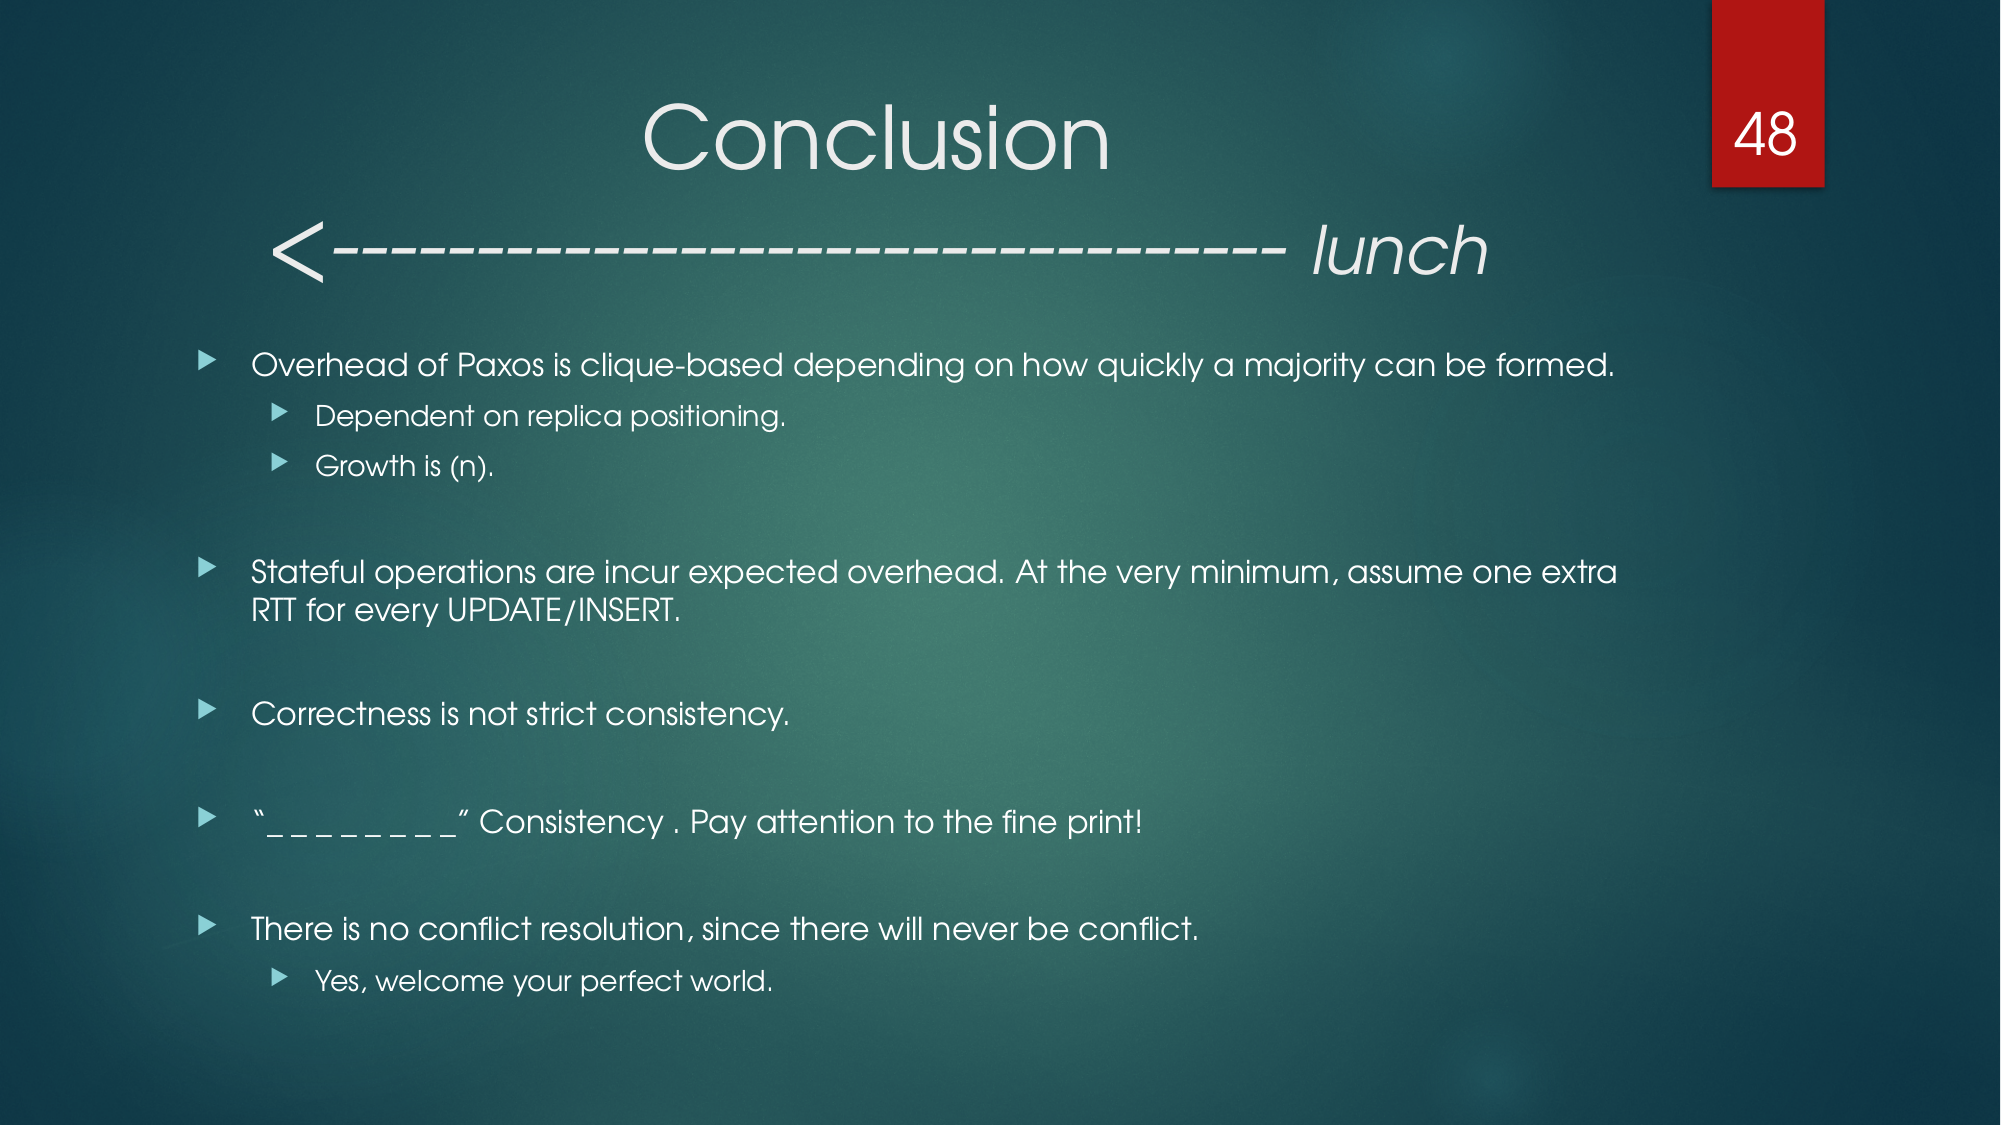

48
# Conclusion <--------------------------------- lunch
Overhead of Paxos is clique-based depending on how quickly a majority can be formed.
Dependent on replica positioning.
Growth is (n).

Stateful operations are incur expected overhead. At the very minimum, assume one extra RTT for every UPDATE/INSERT.

Correctness is not strict consistency.

“_ _ _ _ _ _ _ _” Consistency . Pay attention to the fine print!

There is no conflict resolution, since there will never be conflict.
Yes, welcome your perfect world.